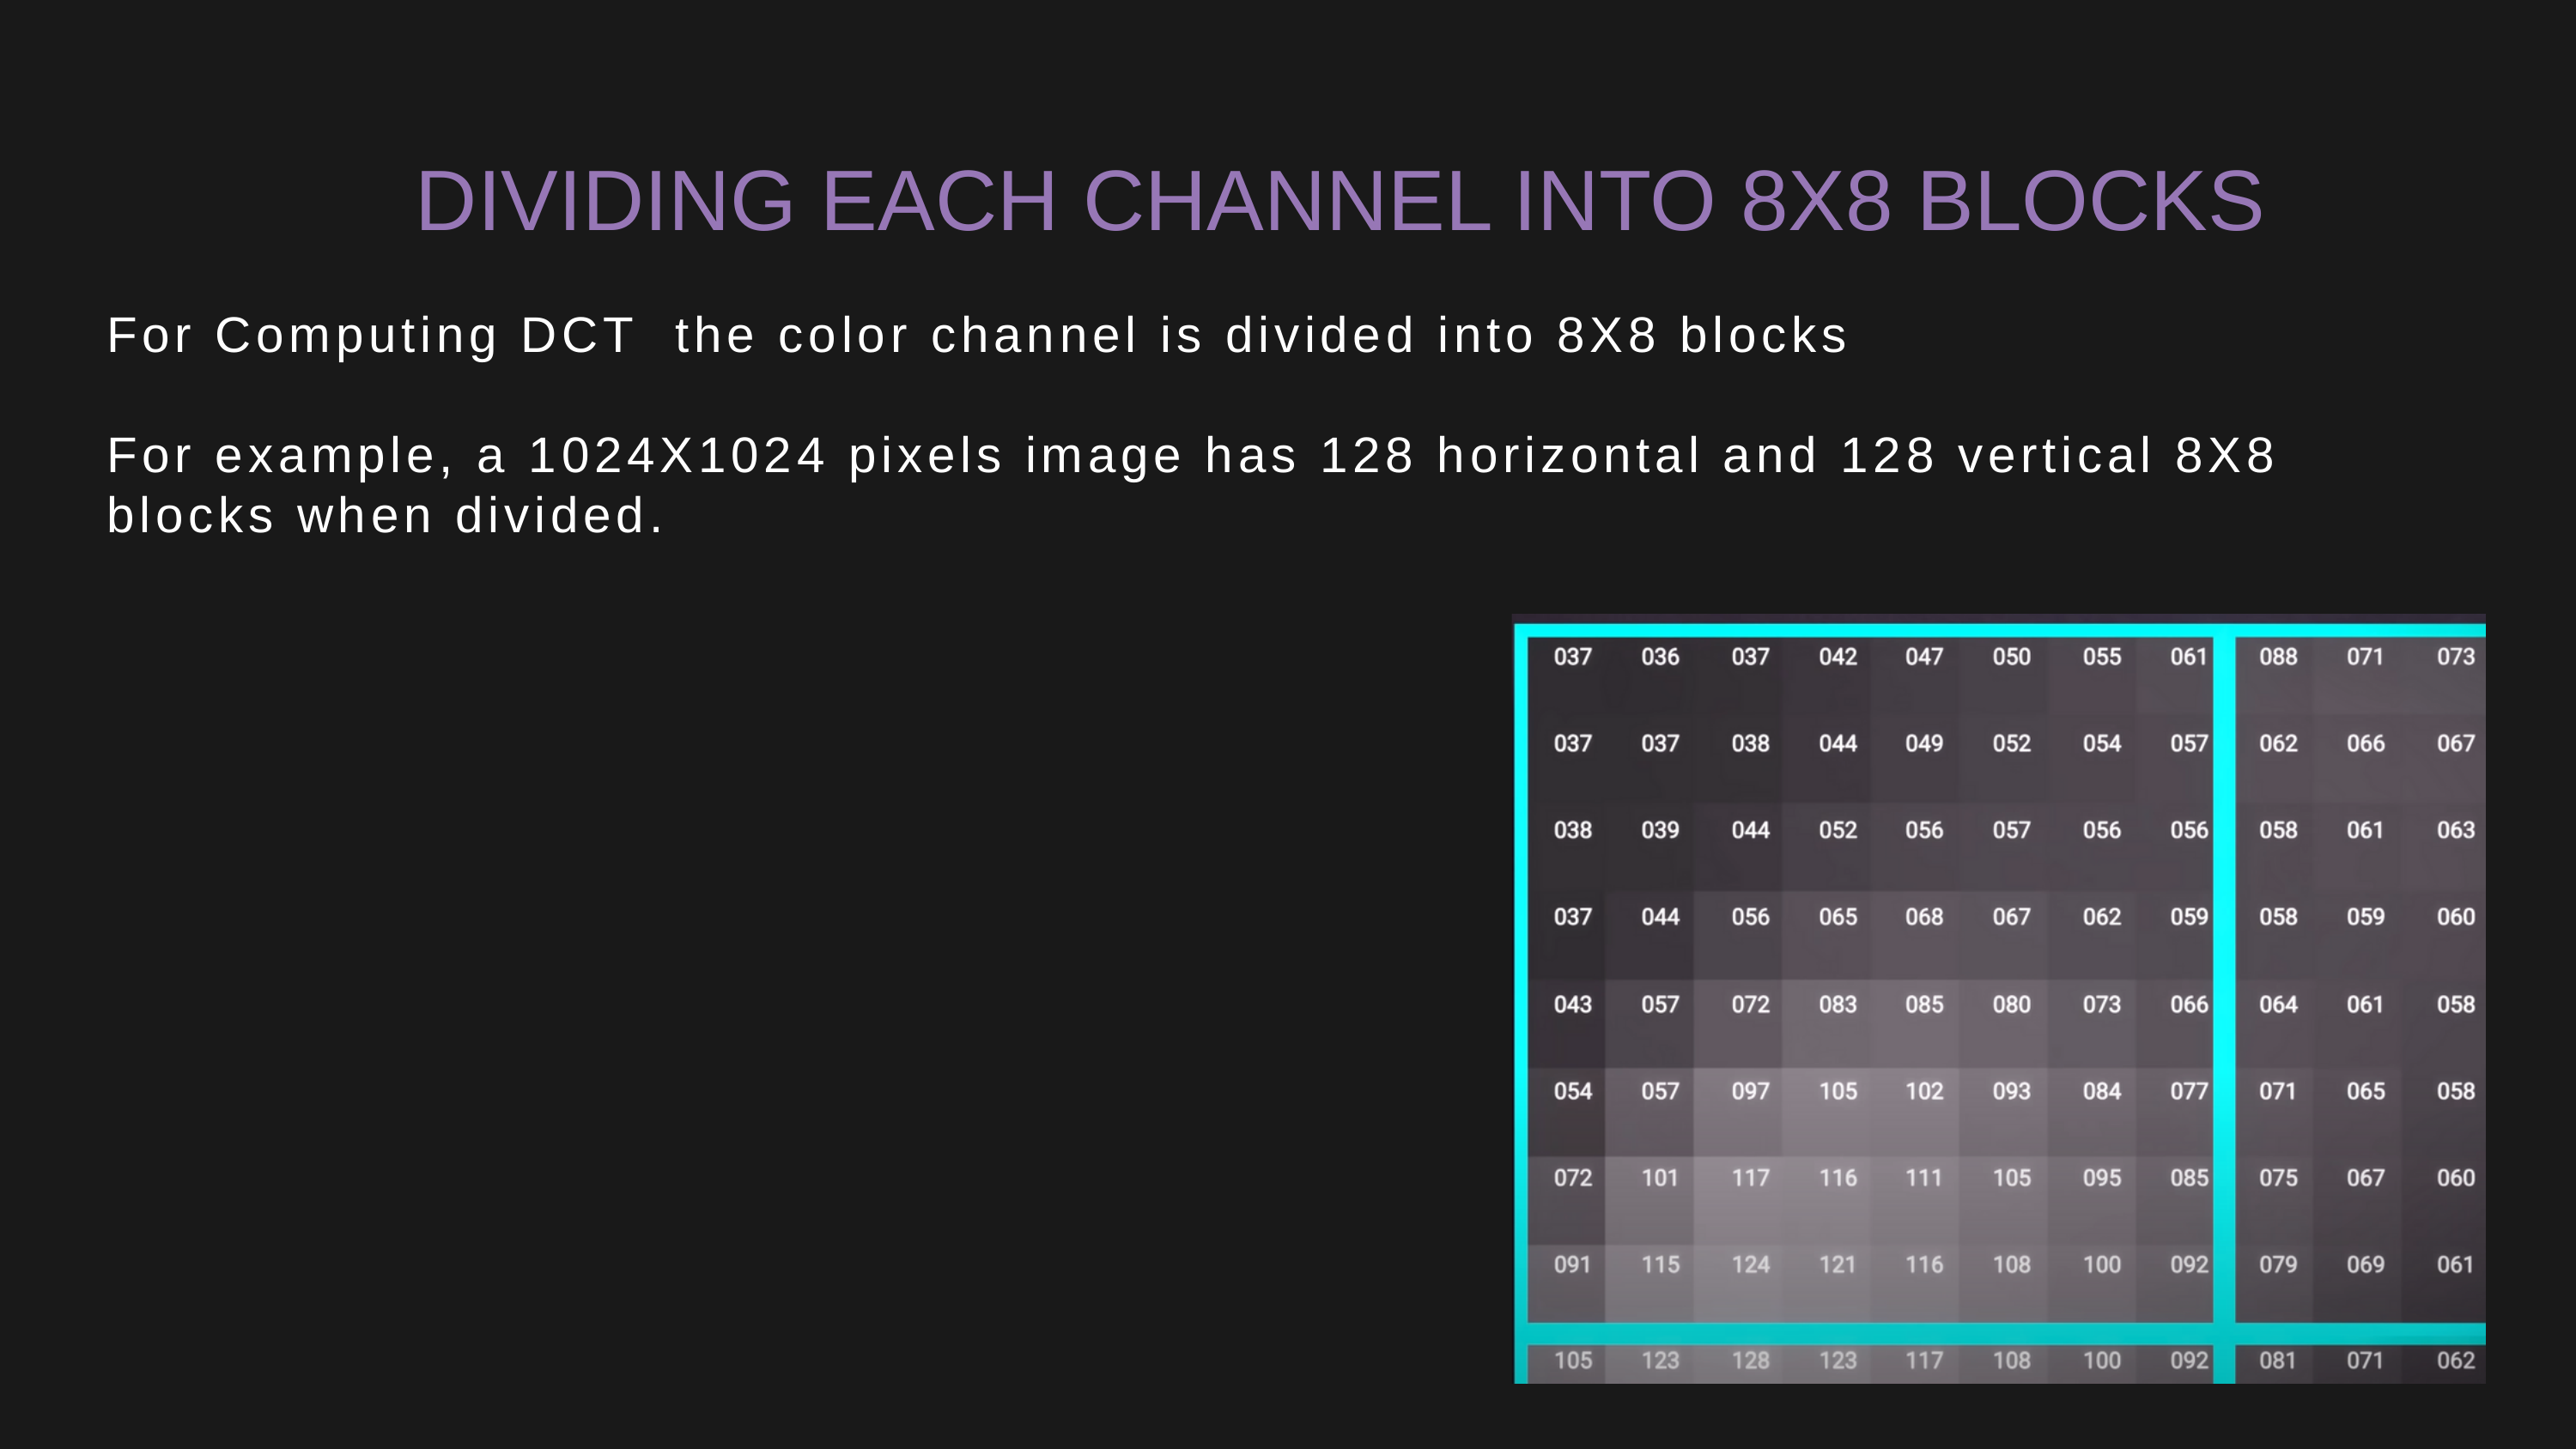

DIVIDING EACH CHANNEL INTO 8X8 BLOCKS
For Computing DCT  the color channel is divided into 8X8 blocks

For example, a 1024X1024 pixels image has 128 horizontal and 128 vertical 8X8 blocks when divided.